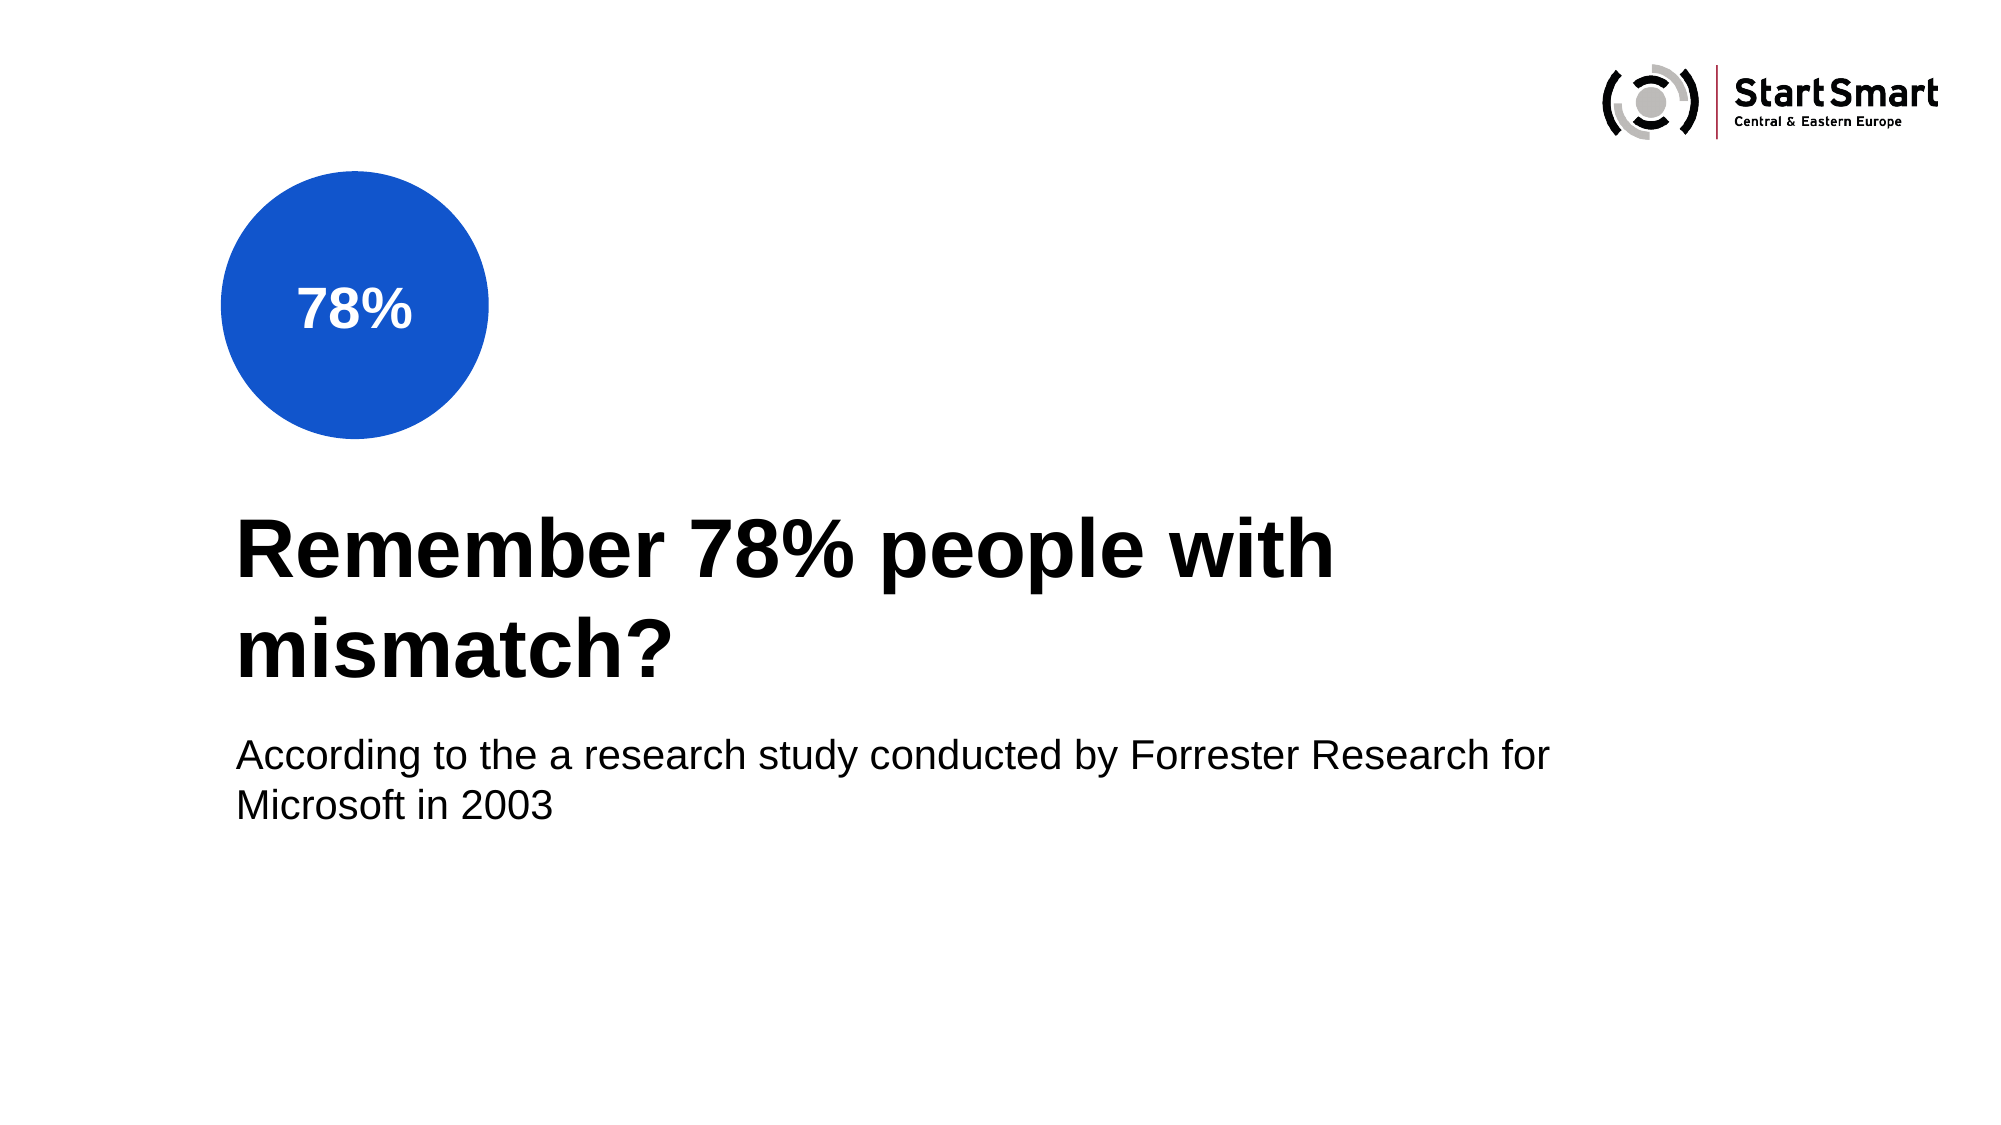

78%
Remember 78% people with mismatch?
According to the a research study conducted by Forrester Research for Microsoft in 2003